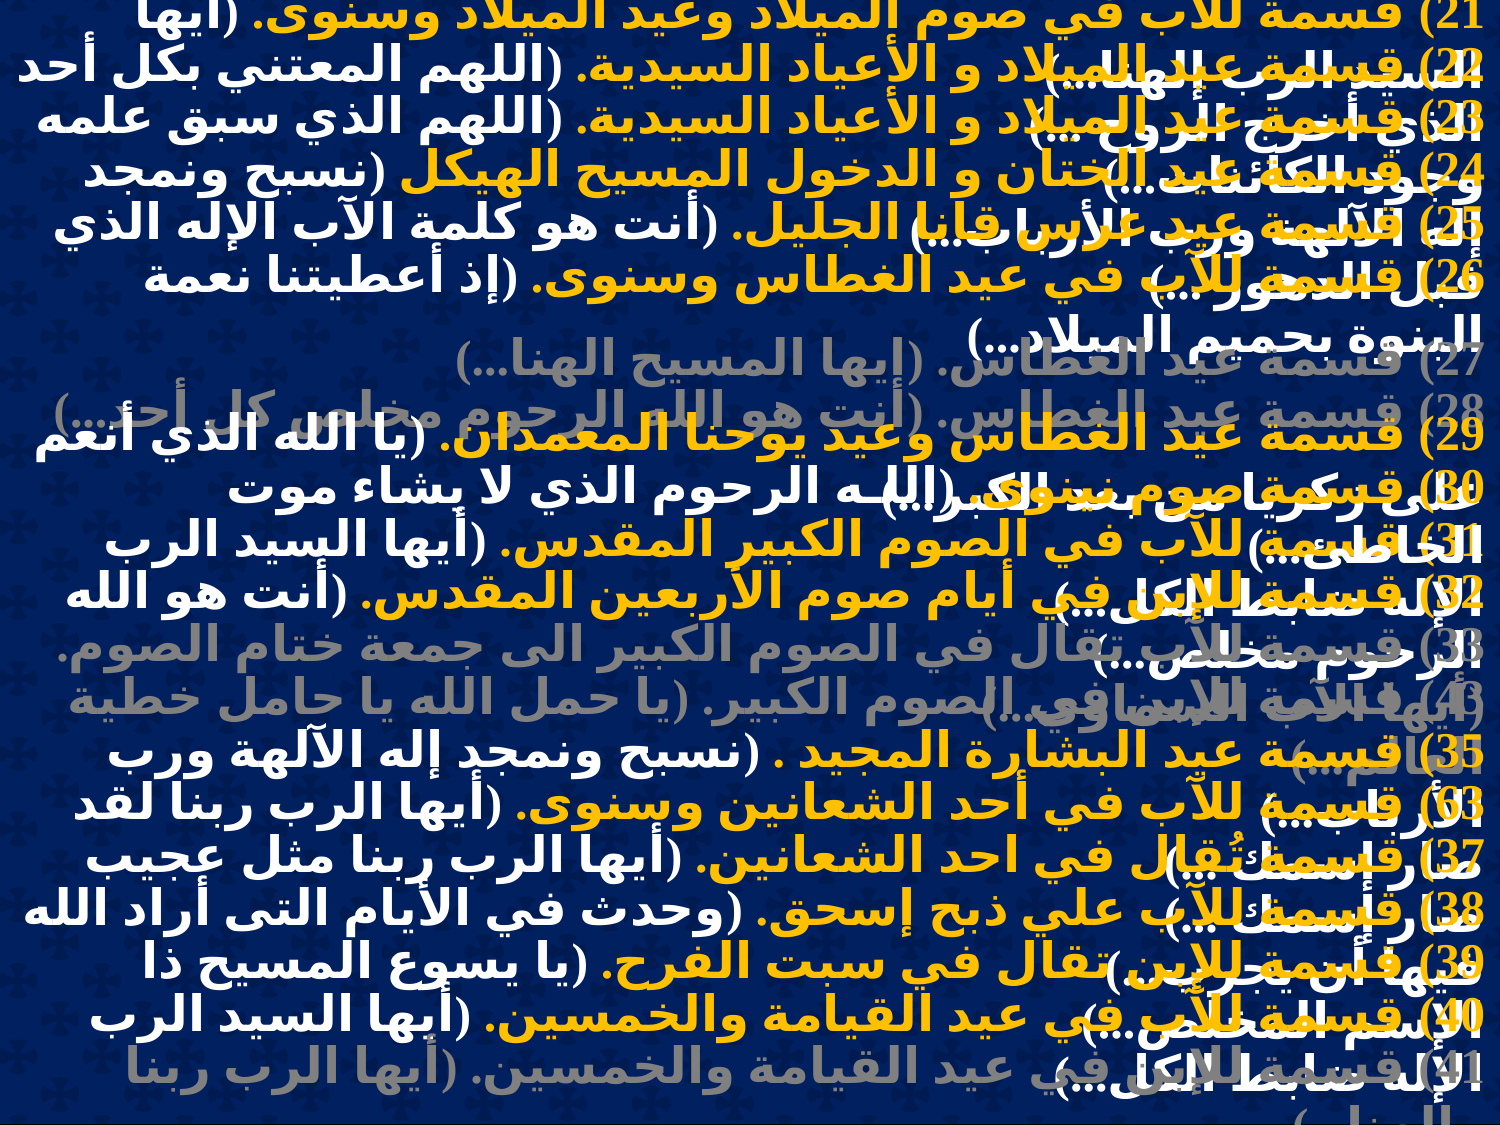

21) قسمة للآب في صوم الميلاد وعيد الميلاد وسنوى. (أيها السيد الرب إلهنا...)
22) قسمة عيد الميلاد و الأعياد السيدية. (اللهم المعتني بكل أحد الذي أخرج الروح ...)
23) قسمة عيد الميلاد و الأعياد السيدية. (اللهم الذي سبق علمه وجود الكائنات...)
24) قسمة عيد الختان و الدخول المسيح الهيكل (نسبح ونمجد إله الآلهة ورب الأرباب...)
25) قسمة عيد عرس قانا الجليل. (أنت هو كلمة الآب الإله الذي قبل الدهور ...)
26) قسمة للآب في عيد الغطاس وسنوى. (إذ أعطيتنا نعمة البنوة بحميم الميلاد...)
27) قسمة عيد الغطاس. (ايها المسيح الهنا...)
28) قسمة عيد الغطاس. (أنت هو الله الرحوم مخلص كل أحد...)
29) قسمة عيد الغطاس وعيد يوحنا المعمدان. (يا الله الذي أنعم على زكريا من بعد الكبر...)
30) قسمة صوم نينوى. (اللـه الرحوم الذي لا يشاء موت الخاطئ...)
31) قسمة للآب في الصوم الكبير المقدس. (أيها السيد الرب الإله ضابط الكل...)
32) قسمة للإبن في أيام صوم الأربعين المقدس. (أنت هو الله الرحوم مخلص...)
33) قسمة للآب تقال في الصوم الكبير الى جمعة ختام الصوم. (أيها الآب السماوي...)
43) قسمة للإبن في الصوم الكبير. (يا حمل الله يا حامل خطية العالم...)
35) قسمة عيد البشارة المجيد . (نسبح ونمجد إله الآلهة ورب الأرباب...)
63) قسمة للآب في أحد الشعانين وسنوى. (أيها الرب ربنا لقد صار إسمك ...)
37) قسمة تُقال في احد الشعانين. (أيها الرب ربنا مثل عجيب صار إسمك ...)
38) قسمة للآب علي ذبح إسحق. (وحدث في الأيام التى أراد الله فيها أن يجرب...)
39) قسمة للإبن تقال في سبت الفرح. (يا يسوع المسيح ذا الإسم المخلص...)
40) قسمة للآب في عيد القيامة والخمسين. (أيها السيد الرب الإله ضابط الكل...)
41) قسمة للإبن في عيد القيامة والخمسين. (أيها الرب ربنا وإلهنا...)